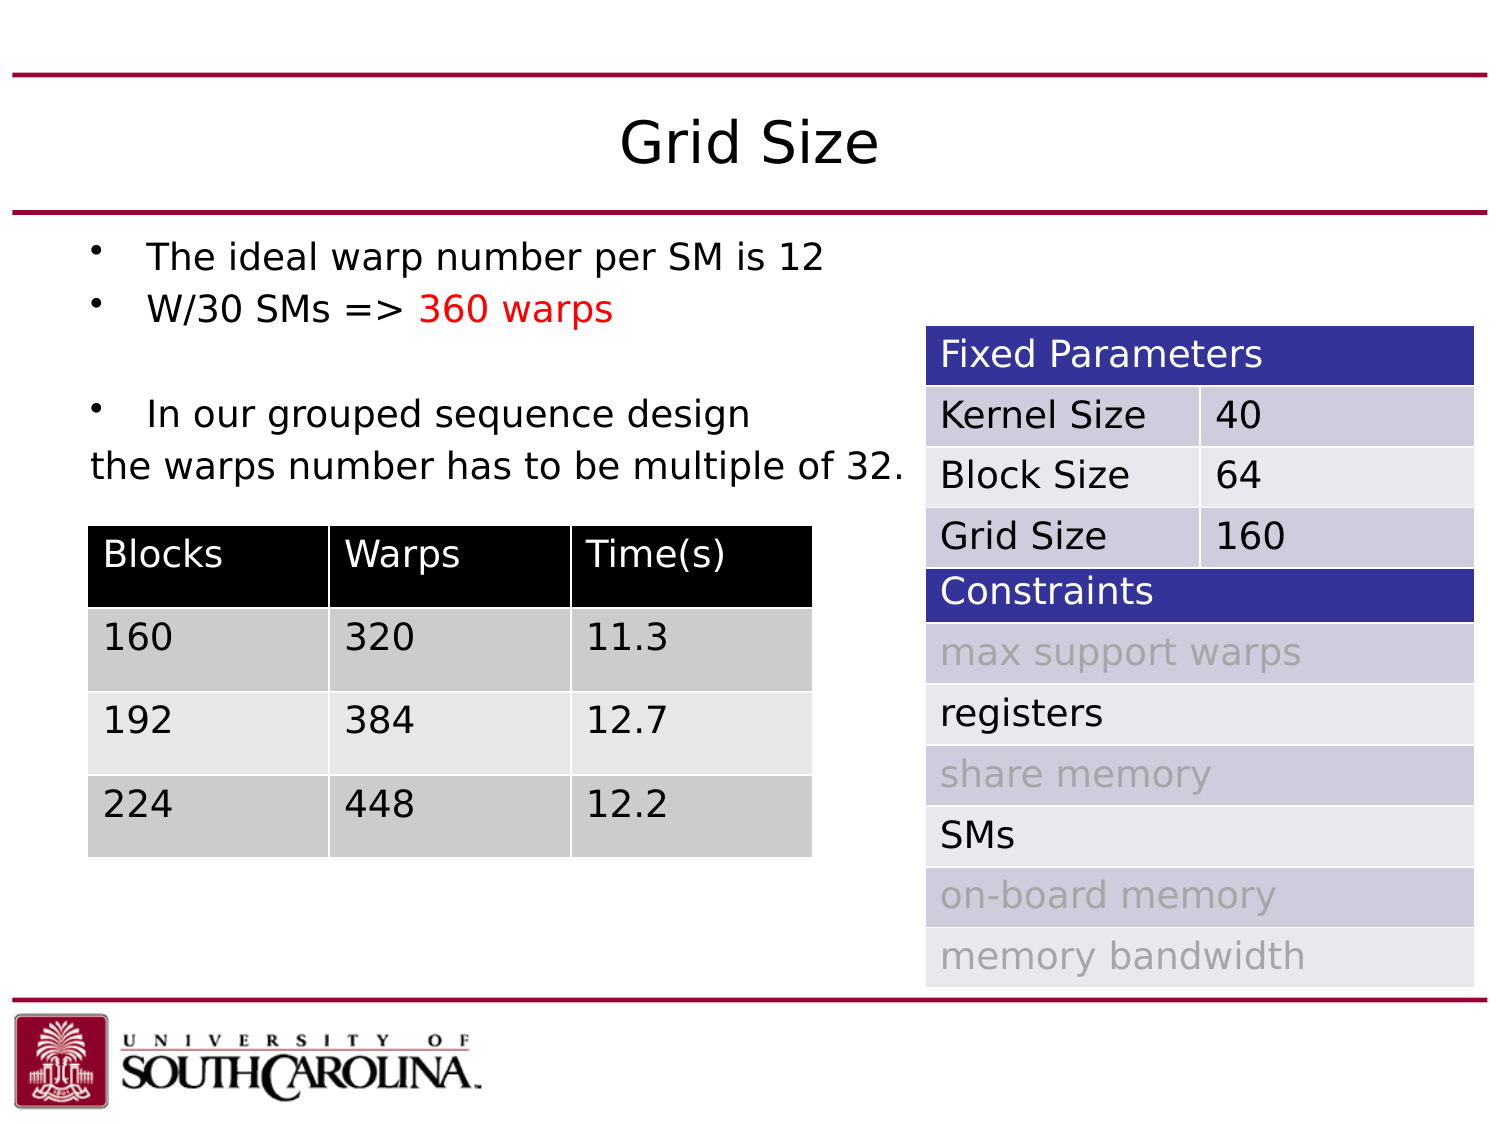

# Grid Size
The ideal warp number per SM is 12
W/30 SMs => 360 warps

In our grouped sequence design
the warps number has to be multiple of 32.

| Fixed Parameters |  |
| --- | --- |
| Kernel Size | 40 |
| Block Size | 64 |
| Grid Size | 160 |
| Blocks | Warps | Time(s) |
| --- | --- | --- |
| 160 | 320 | 11.3 |
| 192 | 384 | 12.7 |
| 224 | 448 | 12.2 |
| Constraints |
| --- |
| max support warps |
| registers |
| share memory |
| SMs |
| on-board memory |
| memory bandwidth |